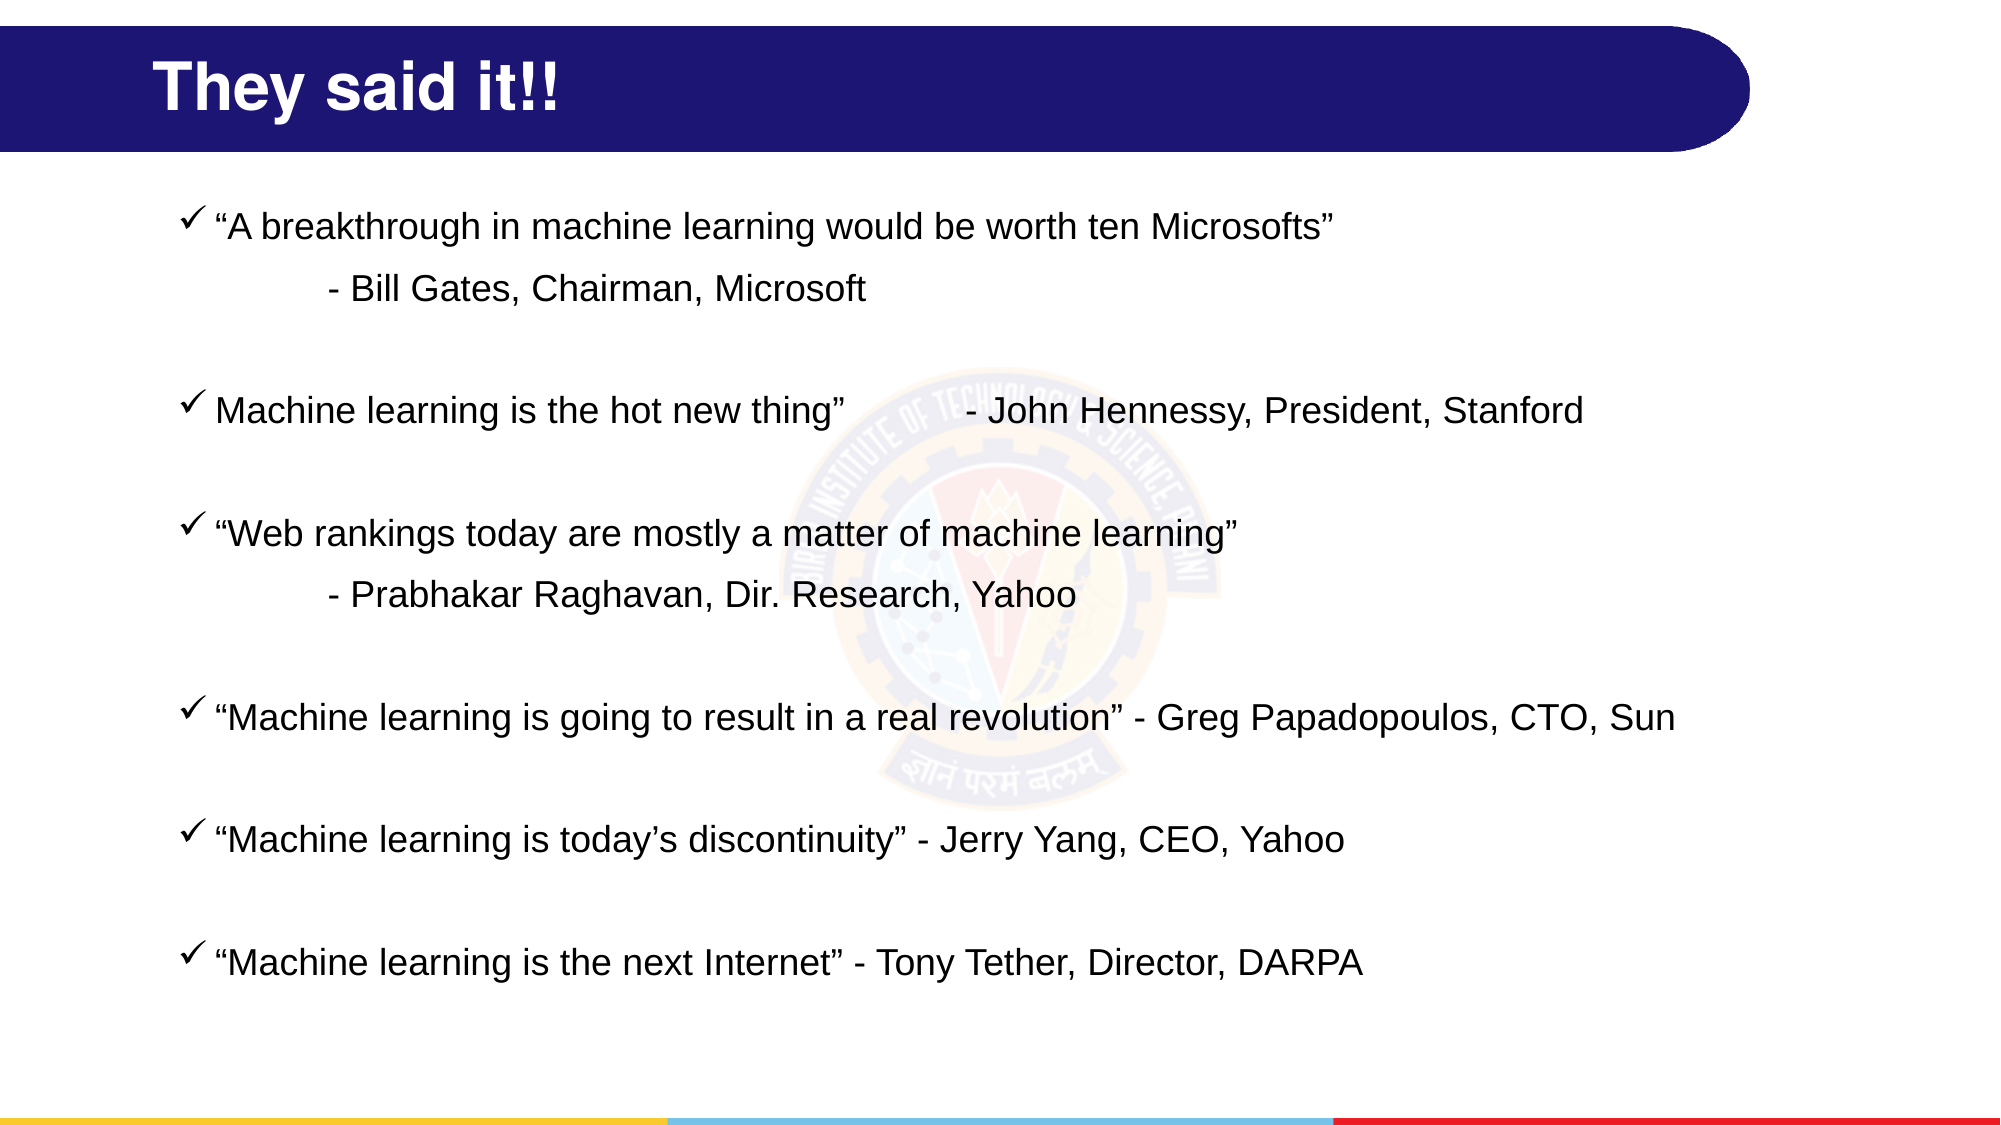

# They said it!!
“A breakthrough in machine learning would be worth ten Microsofts”
	- Bill Gates, Chairman, Microsoft

Machine learning is the hot new thing” 	- John Hennessy, President, Stanford

“Web rankings today are mostly a matter of machine learning”
	- Prabhakar Raghavan, Dir. Research, Yahoo

“Machine learning is going to result in a real revolution” - Greg Papadopoulos, CTO, Sun

“Machine learning is today’s discontinuity” - Jerry Yang, CEO, Yahoo

“Machine learning is the next Internet” - Tony Tether, Director, DARPA